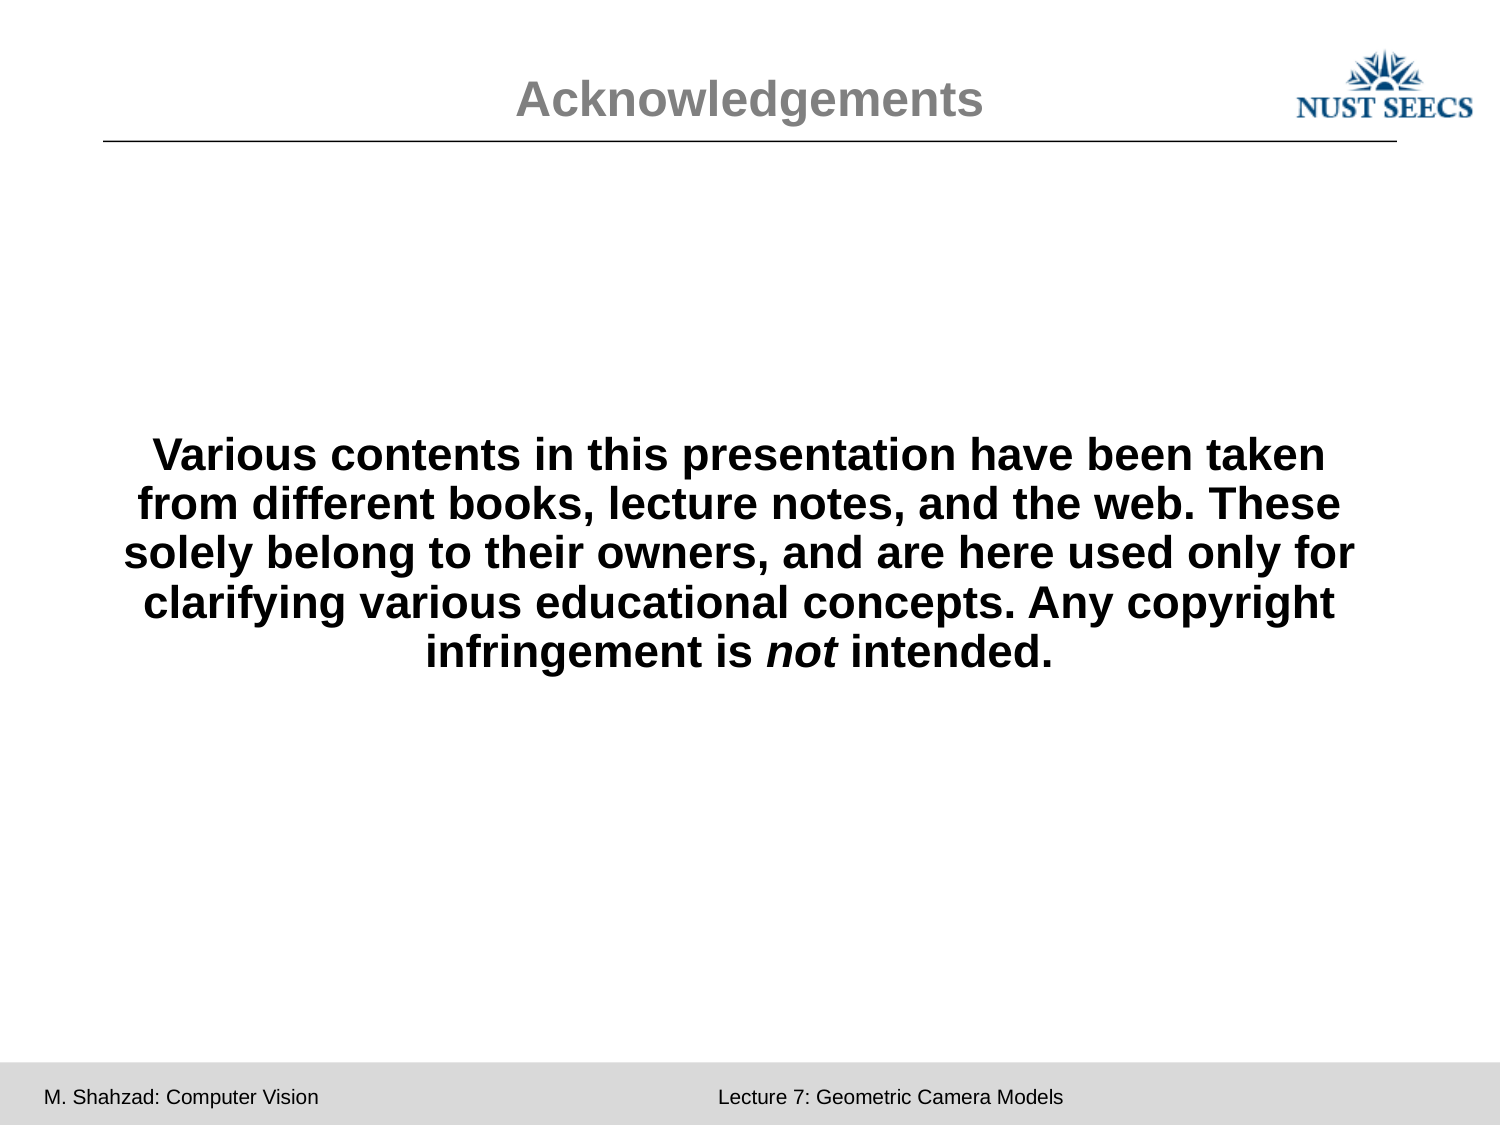

Acknowledgements
Various contents in this presentation have been taken from different books, lecture notes, and the web. These solely belong to their owners, and are here used only for clarifying various educational concepts. Any copyright infringement is not intended.